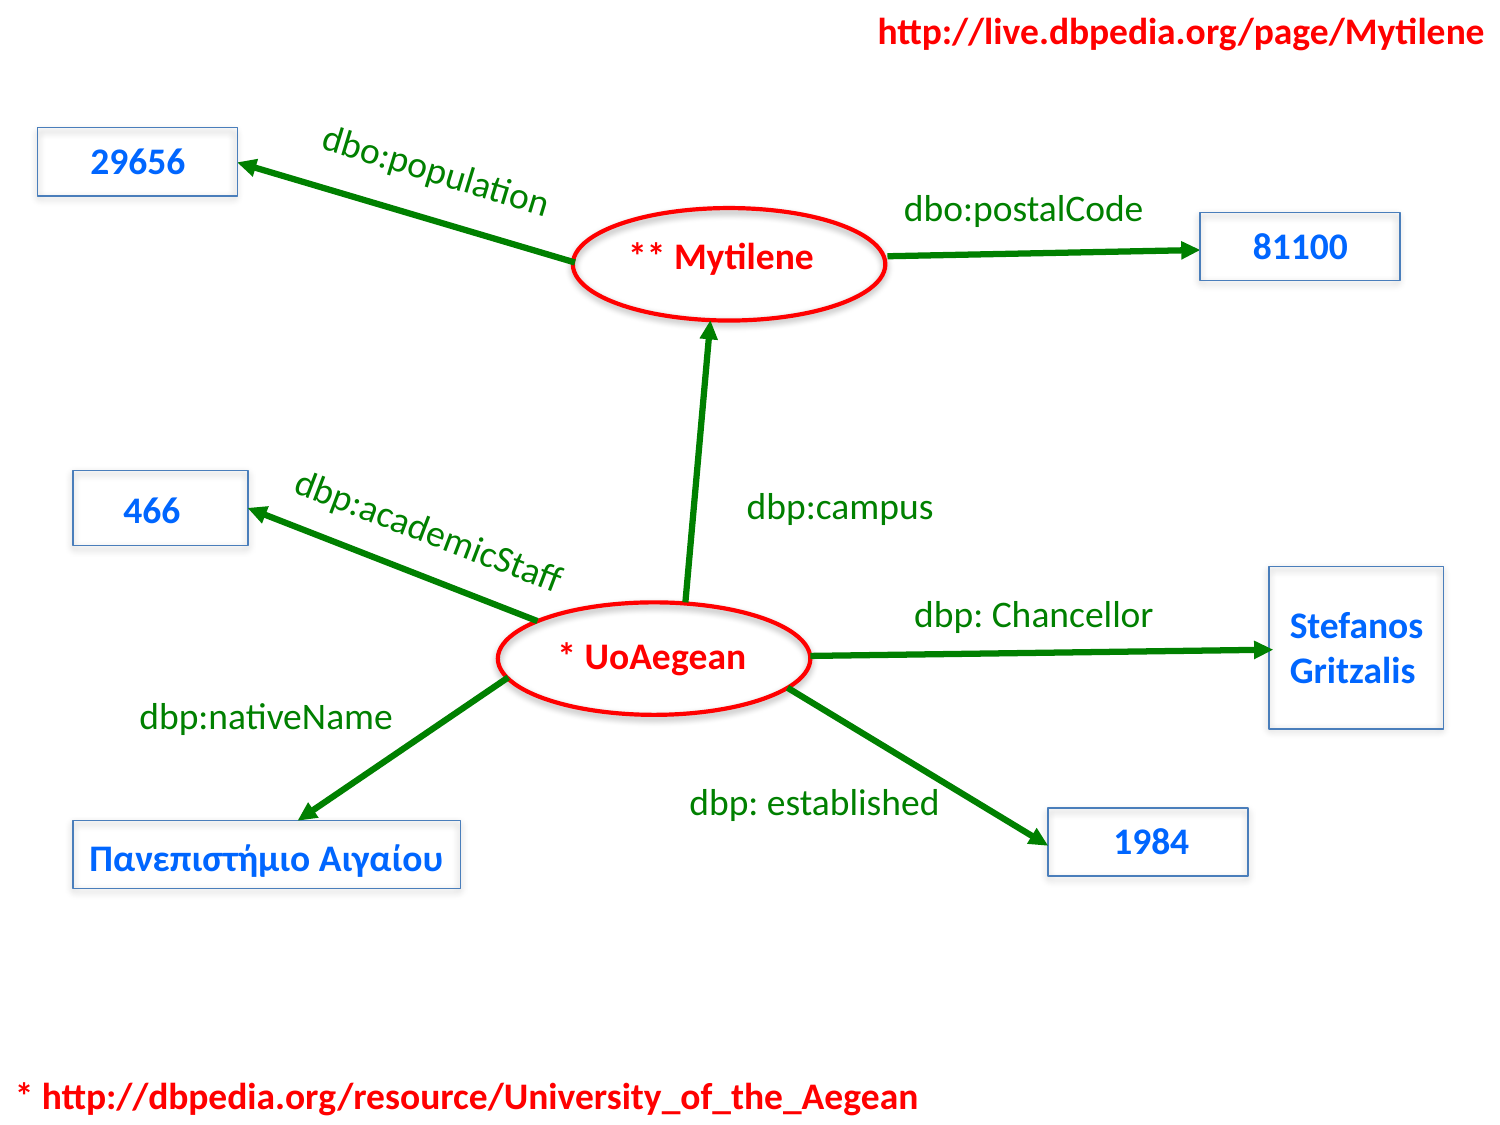

http://live.dbpedia.org/page/Mytilene

29656
dbo:population

dbo:postalCode

81100
** Mytilene

dbp:campus
466
dbp:academicStaff

dbp: Chancellor
Stefanos Gritzalis

* UoAegean

dbp:nativeName

dbp: established

1984

Πανεπιστήμιο Αιγαίου
* http://dbpedia.org/resource/University_of_the_Aegean